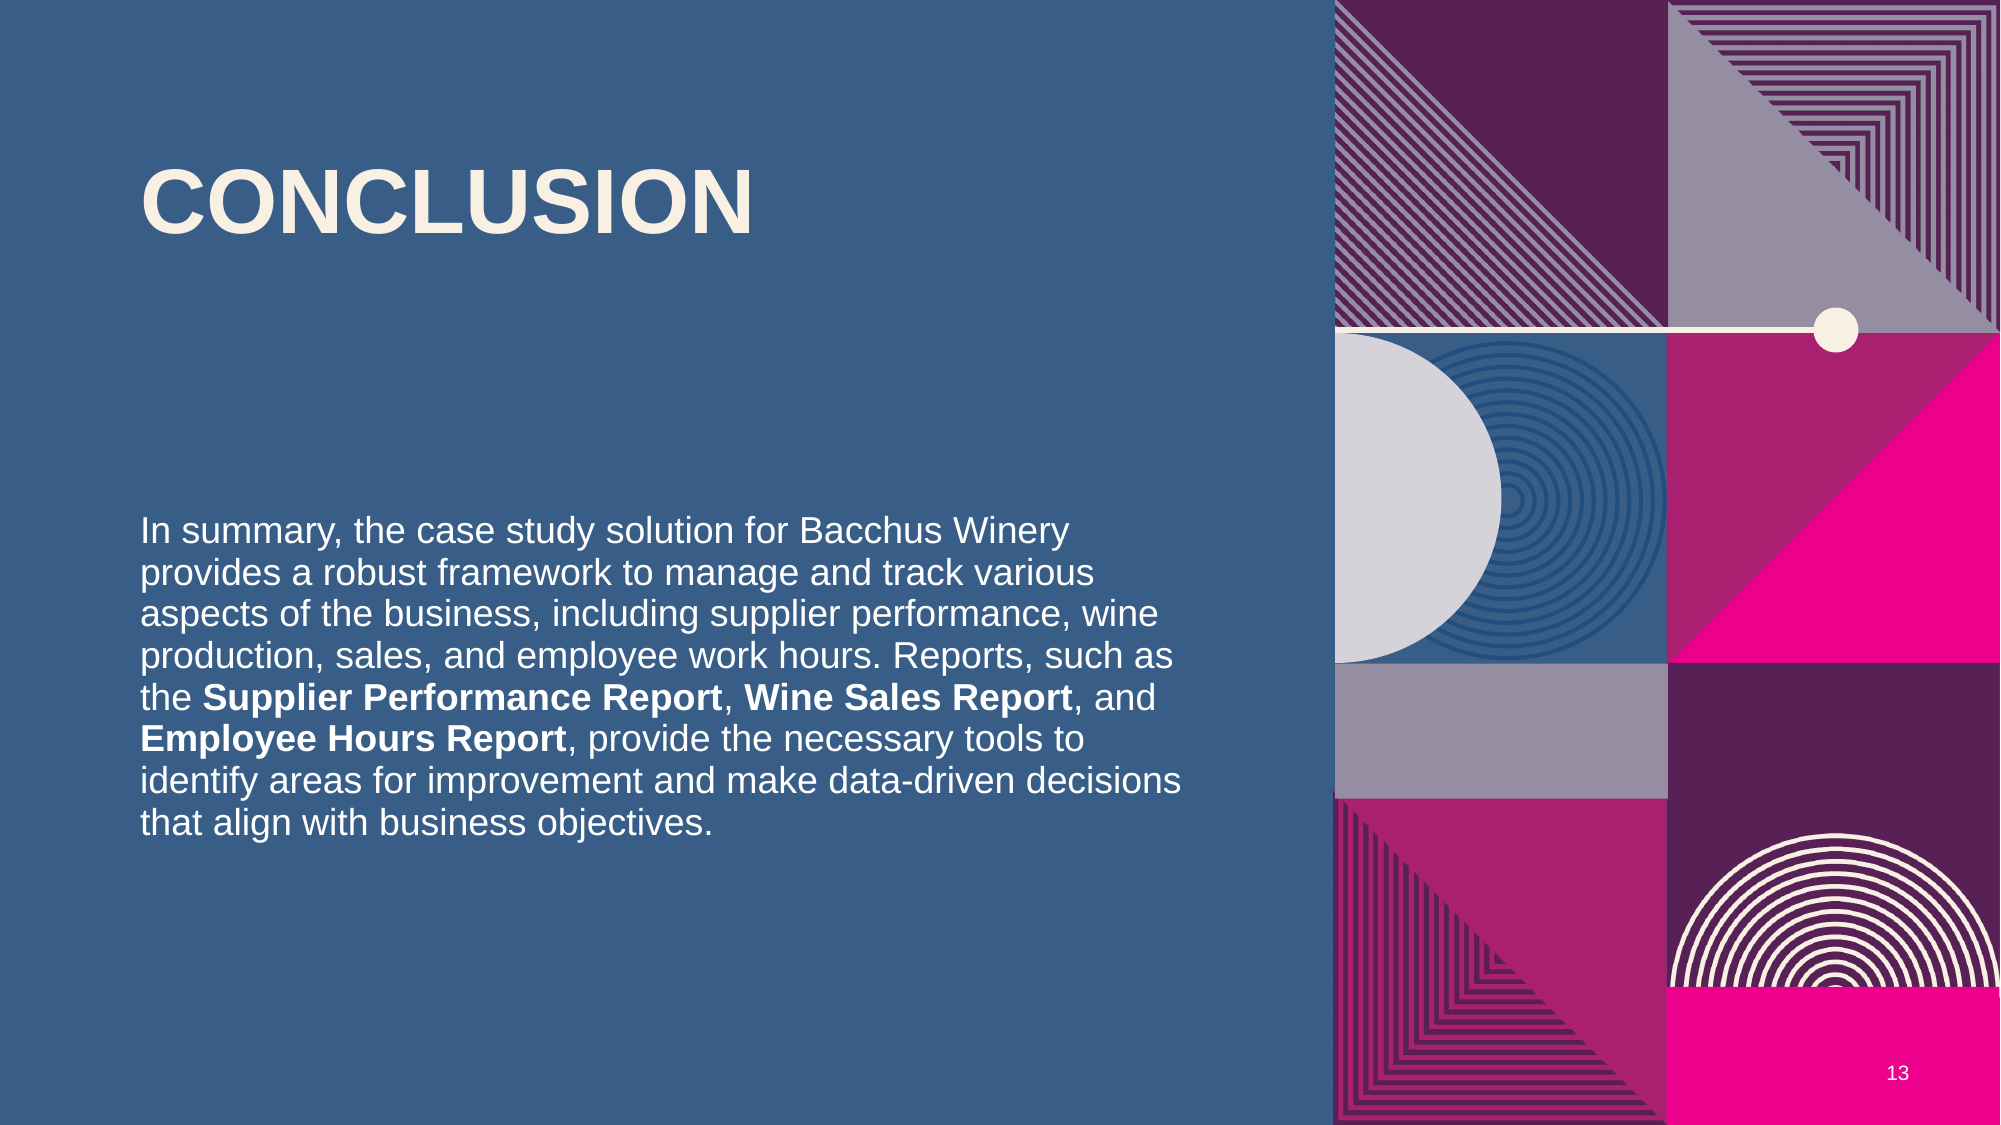

# Conclusion
In summary, the case study solution for Bacchus Winery provides a robust framework to manage and track various aspects of the business, including supplier performance, wine production, sales, and employee work hours. Reports, such as the Supplier Performance Report, Wine Sales Report, and Employee Hours Report, provide the necessary tools to identify areas for improvement and make data-driven decisions that align with business objectives.
13